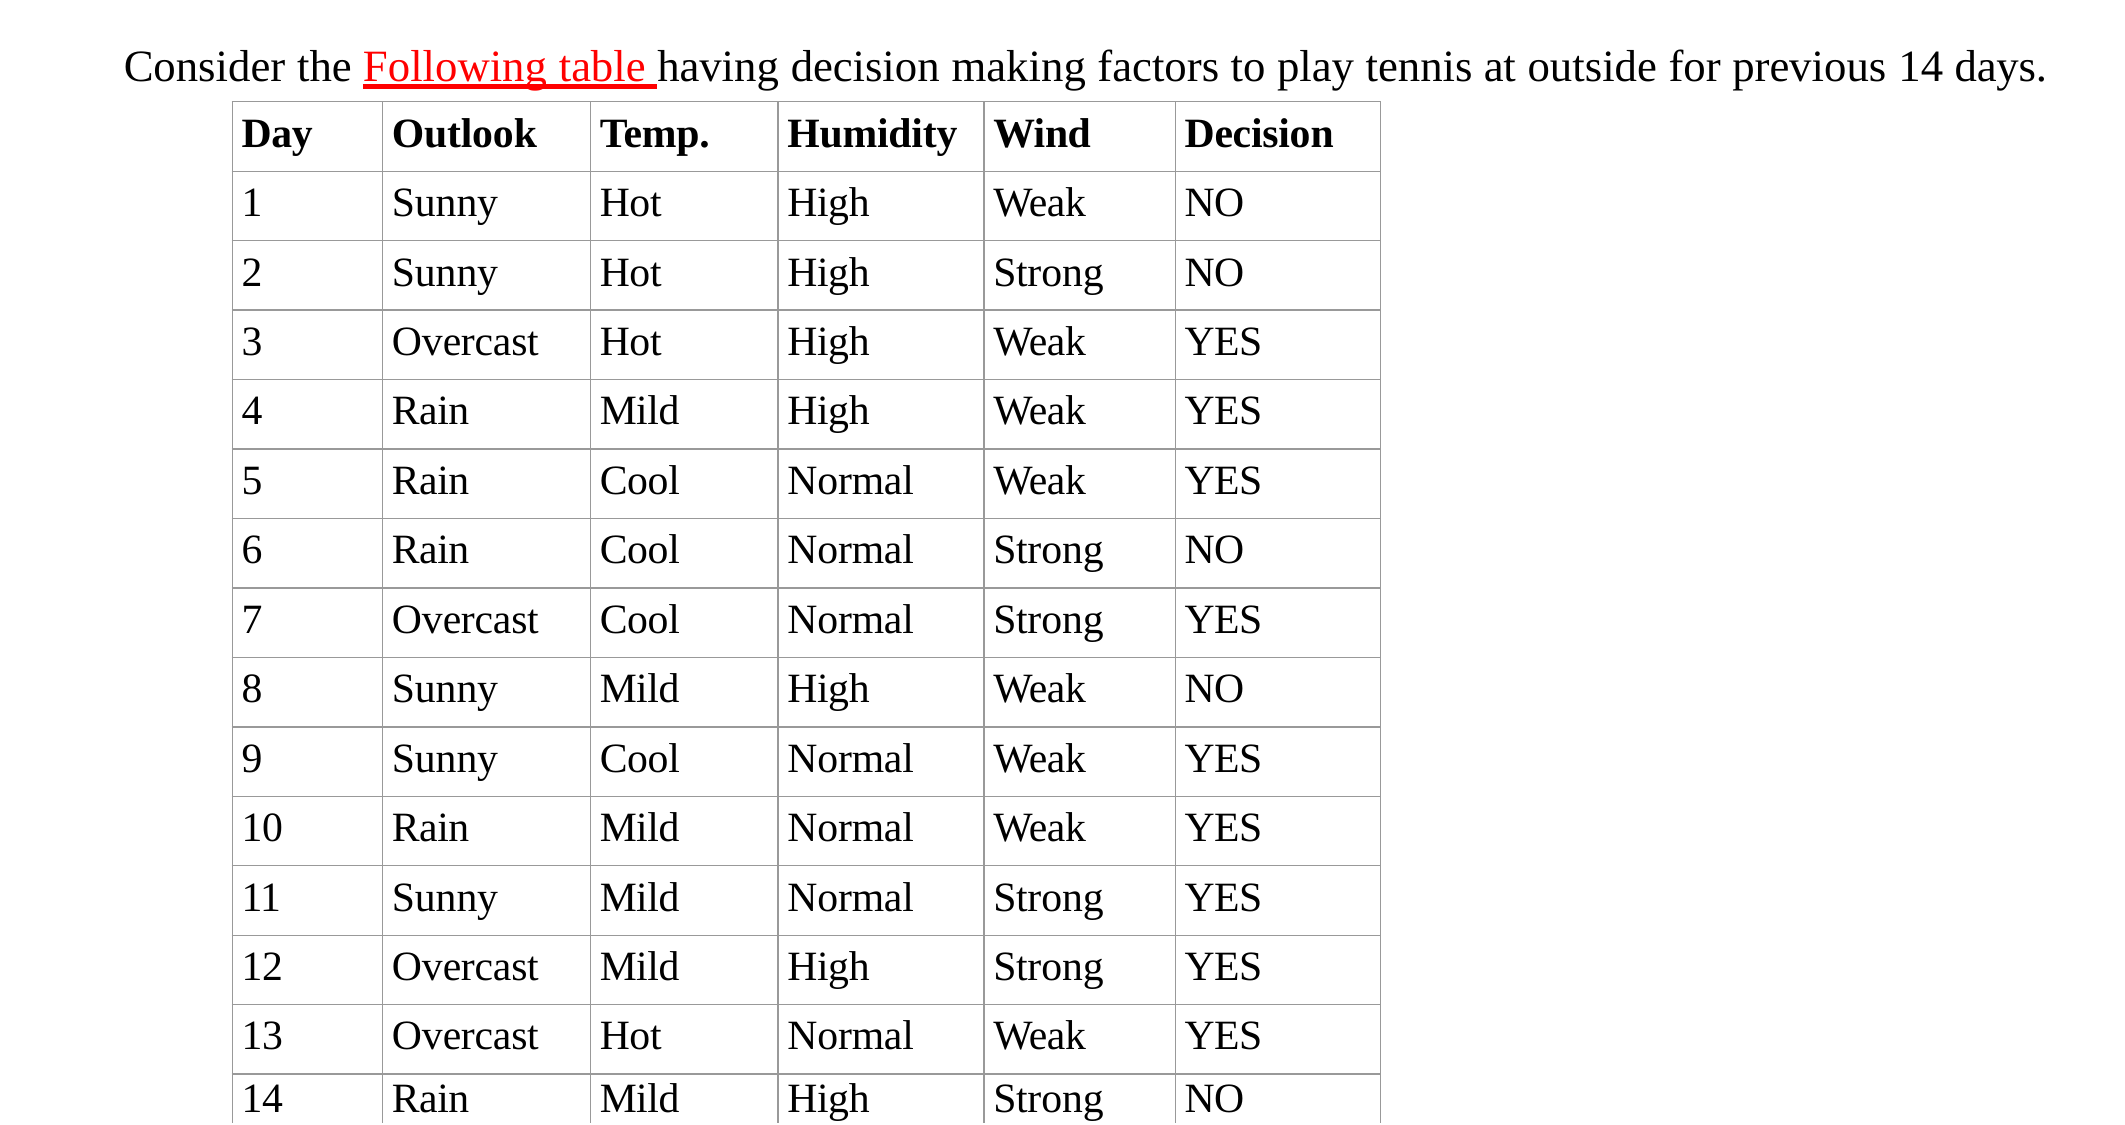

# Consider the Following table having decision making factors to play tennis at outside for previous 14 days.
| Day | Outlook | Temp. | Humidity | Wind | Decision |
| --- | --- | --- | --- | --- | --- |
| 1 | Sunny | Hot | High | Weak | NO |
| 2 | Sunny | Hot | High | Strong | NO |
| 3 | Overcast | Hot | High | Weak | YES |
| 4 | Rain | Mild | High | Weak | YES |
| 5 | Rain | Cool | Normal | Weak | YES |
| 6 | Rain | Cool | Normal | Strong | NO |
| 7 | Overcast | Cool | Normal | Strong | YES |
| 8 | Sunny | Mild | High | Weak | NO |
| 9 | Sunny | Cool | Normal | Weak | YES |
| 10 | Rain | Mild | Normal | Weak | YES |
| 11 | Sunny | Mild | Normal | Strong | YES |
| 12 | Overcast | Mild | High | Strong | YES |
| 13 | Overcast | Hot | Normal | Weak | YES |
| 14 | Rain | Mild | High | Strong | NO |